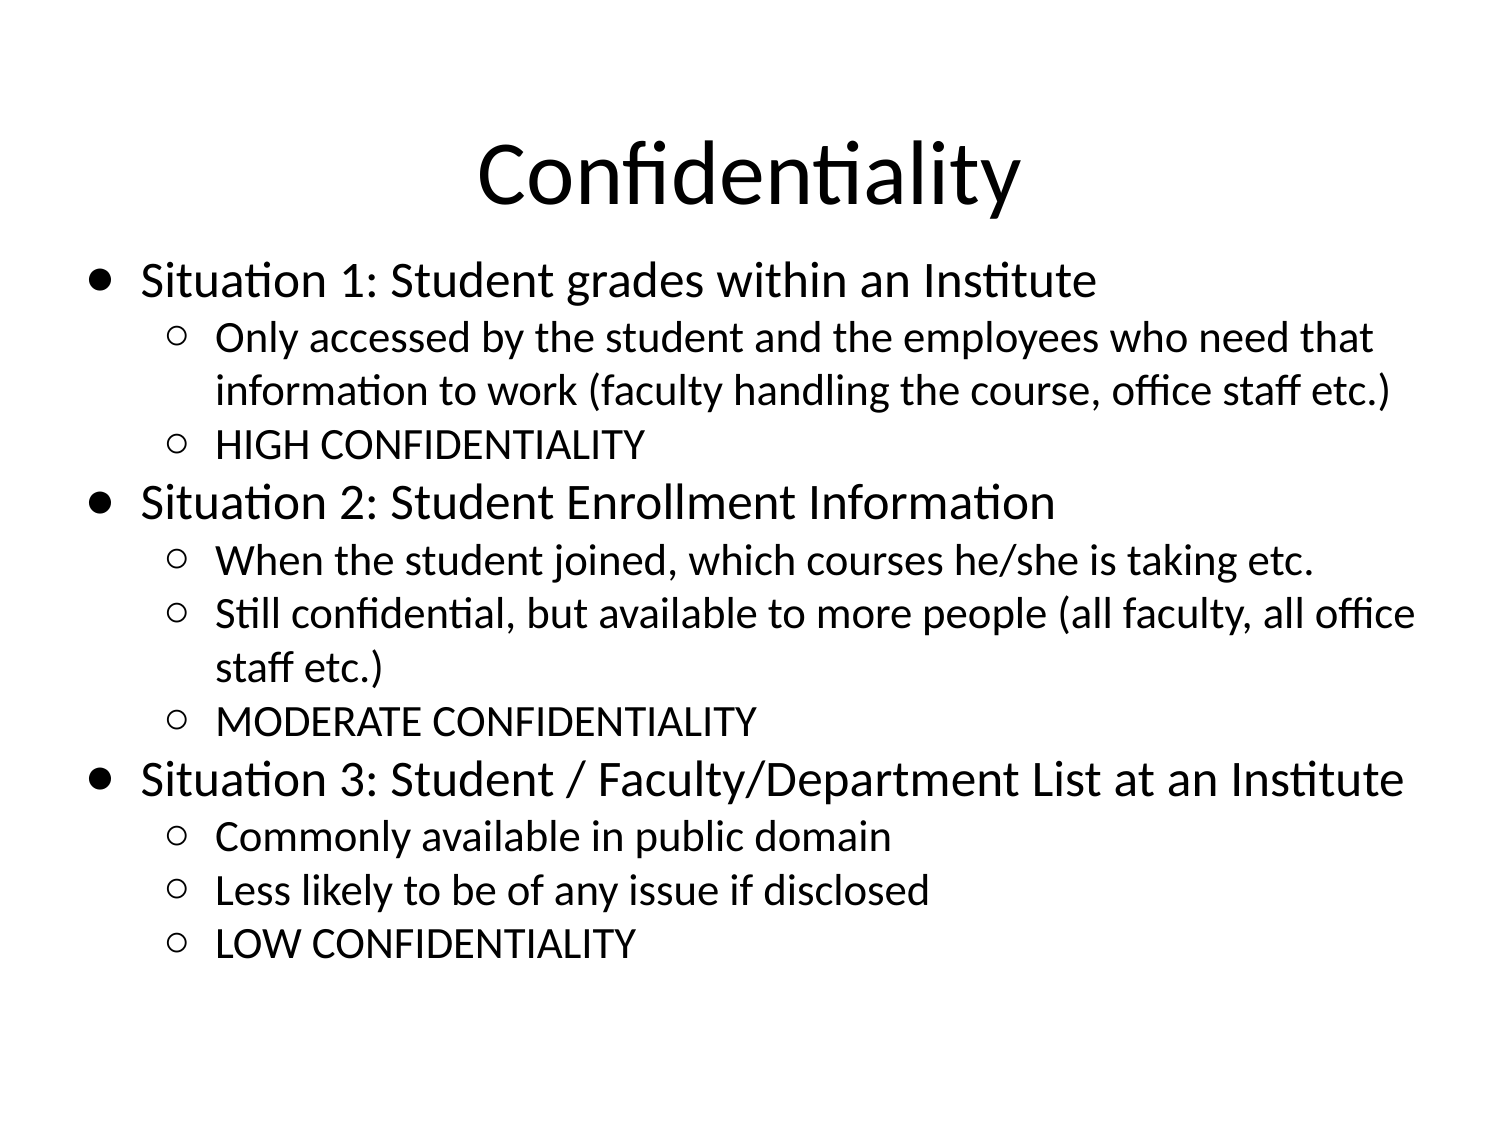

# Confidentiality
Situation 1: Student grades within an Institute
Only accessed by the student and the employees who need that information to work (faculty handling the course, office staff etc.)
HIGH CONFIDENTIALITY
Situation 2: Student Enrollment Information
When the student joined, which courses he/she is taking etc.
Still confidential, but available to more people (all faculty, all office staff etc.)
MODERATE CONFIDENTIALITY
Situation 3: Student / Faculty/Department List at an Institute
Commonly available in public domain
Less likely to be of any issue if disclosed
LOW CONFIDENTIALITY